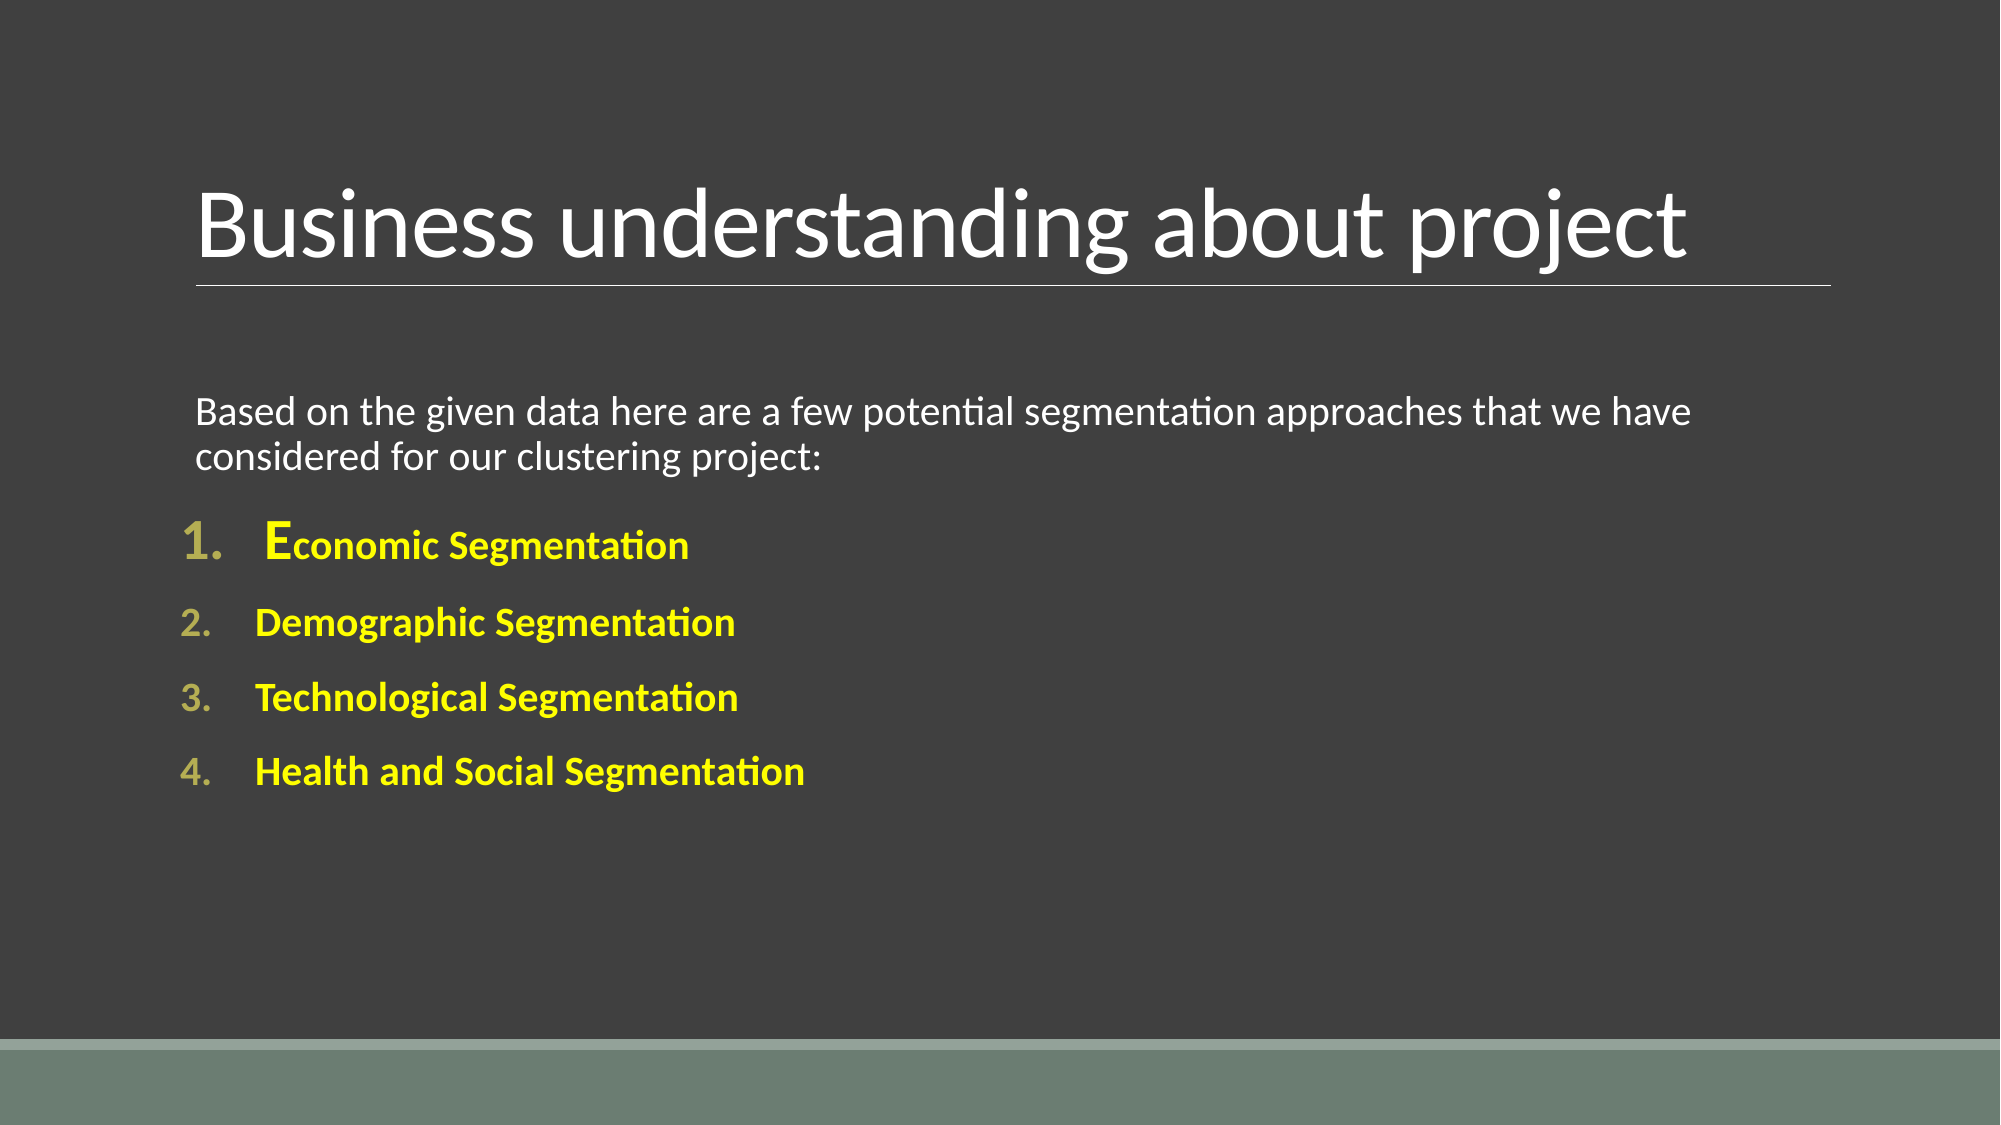

# Business understanding about project

Based on the given data here are a few potential segmentation approaches that we have considered for our clustering project:
Economic Segmentation
Demographic Segmentation
Technological Segmentation
Health and Social Segmentation